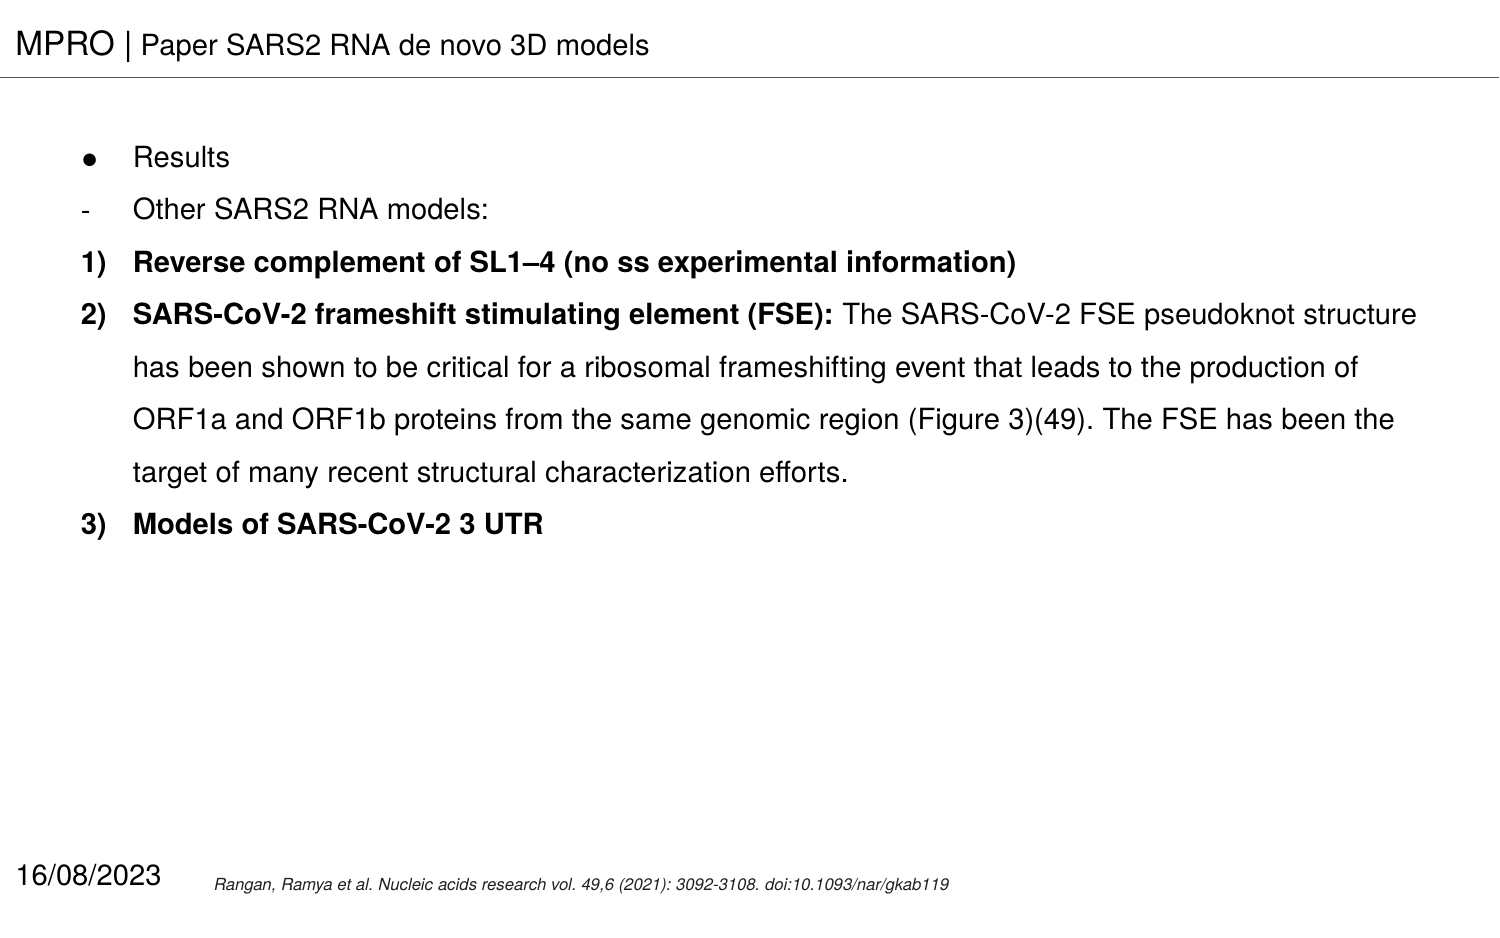

MPRO | Paper SARS2 RNA de novo 3D models
Results
Other SARS2 RNA models:
Reverse complement of SL1–4 (no ss experimental information)
SARS-CoV-2 frameshift stimulating element (FSE): The SARS-CoV-2 FSE pseudoknot structure has been shown to be critical for a ribosomal frameshifting event that leads to the production of ORF1a and ORF1b proteins from the same genomic region (Figure 3)(49). The FSE has been the target of many recent structural characterization efforts.
Models of SARS-CoV-2 3 UTR
16/08/2023
Rangan, Ramya et al. Nucleic acids research vol. 49,6 (2021): 3092-3108. doi:10.1093/nar/gkab119